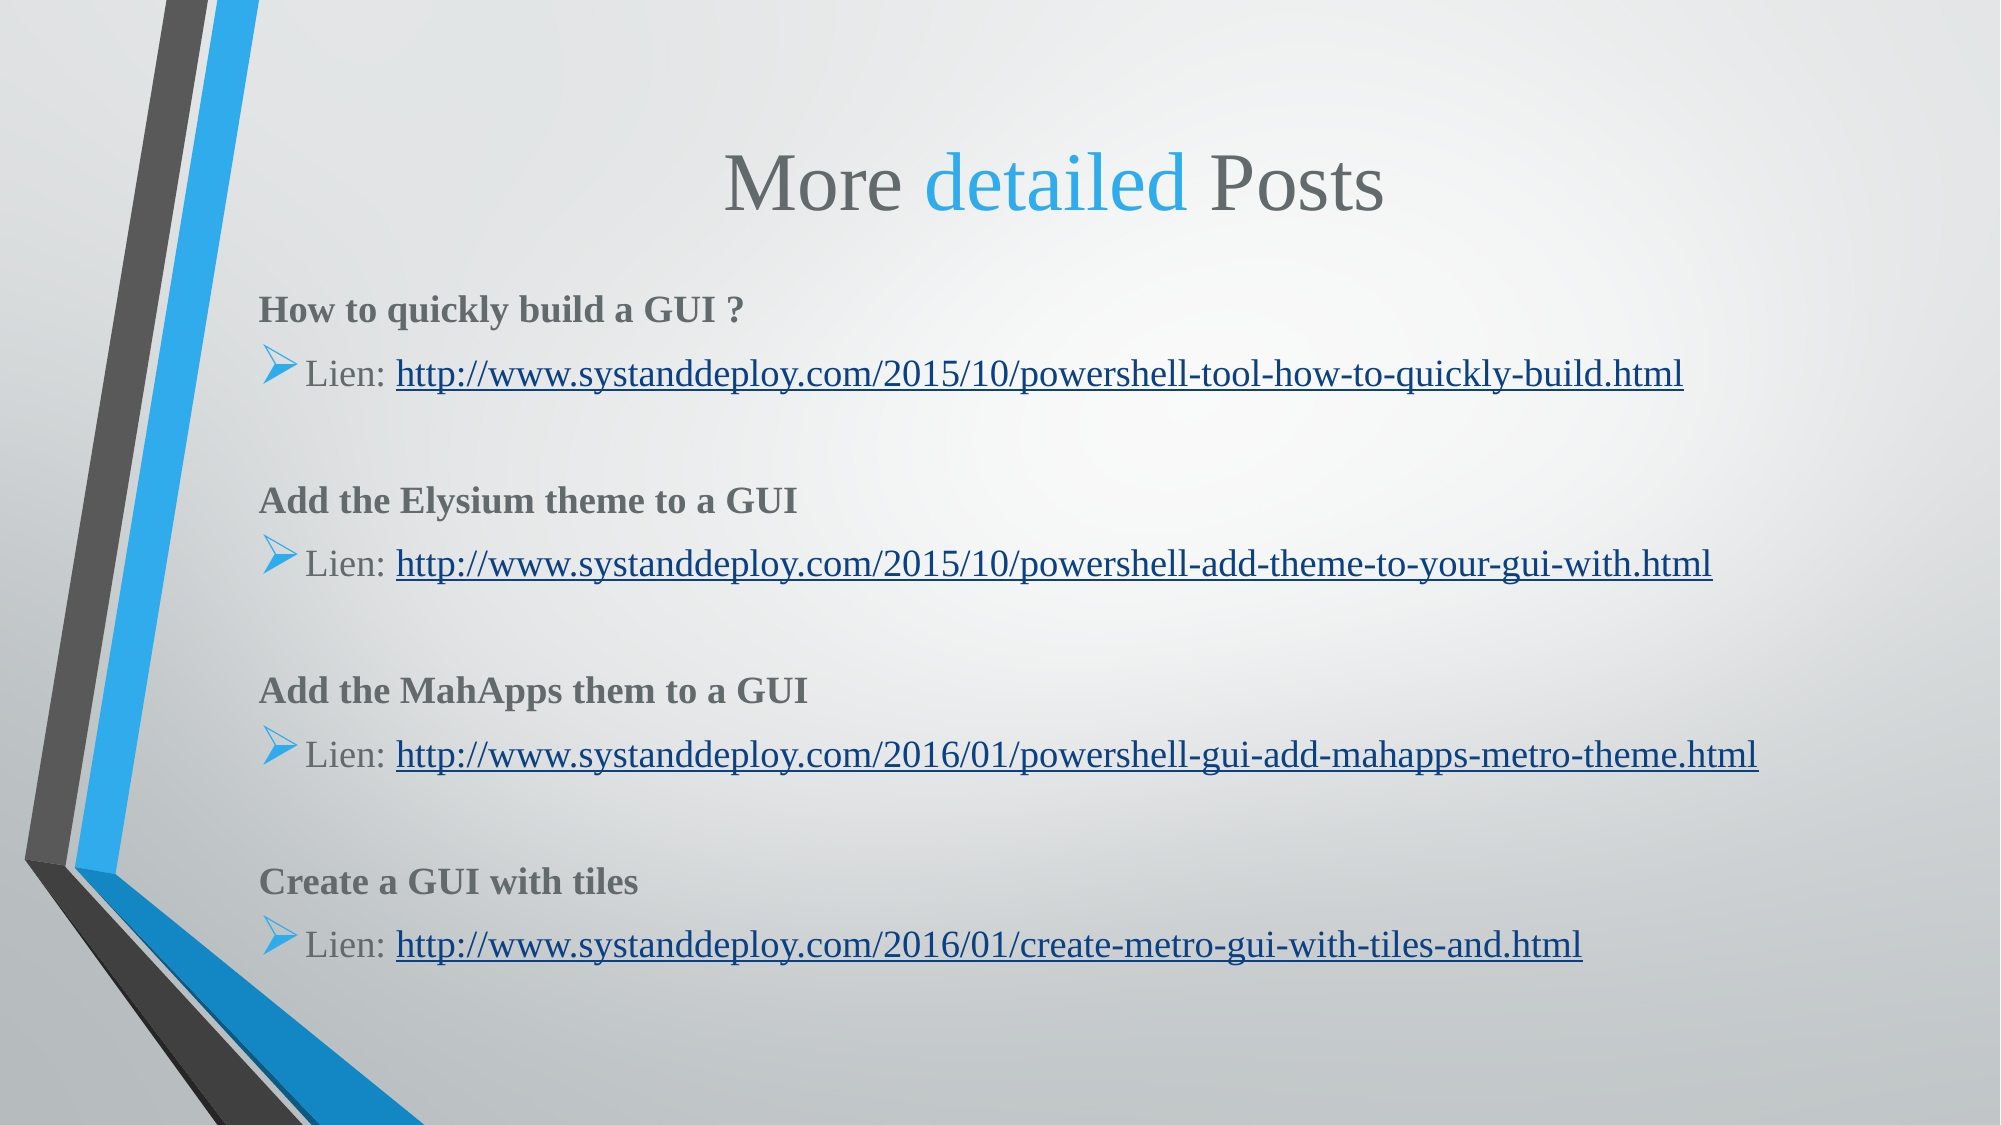

# More detailed Posts
How to quickly build a GUI ?
Lien: http://www.systanddeploy.com/2015/10/powershell-tool-how-to-quickly-build.html

Add the Elysium theme to a GUI
Lien: http://www.systanddeploy.com/2015/10/powershell-add-theme-to-your-gui-with.html

Add the MahApps them to a GUI
Lien: http://www.systanddeploy.com/2016/01/powershell-gui-add-mahapps-metro-theme.html

Create a GUI with tiles
Lien: http://www.systanddeploy.com/2016/01/create-metro-gui-with-tiles-and.html